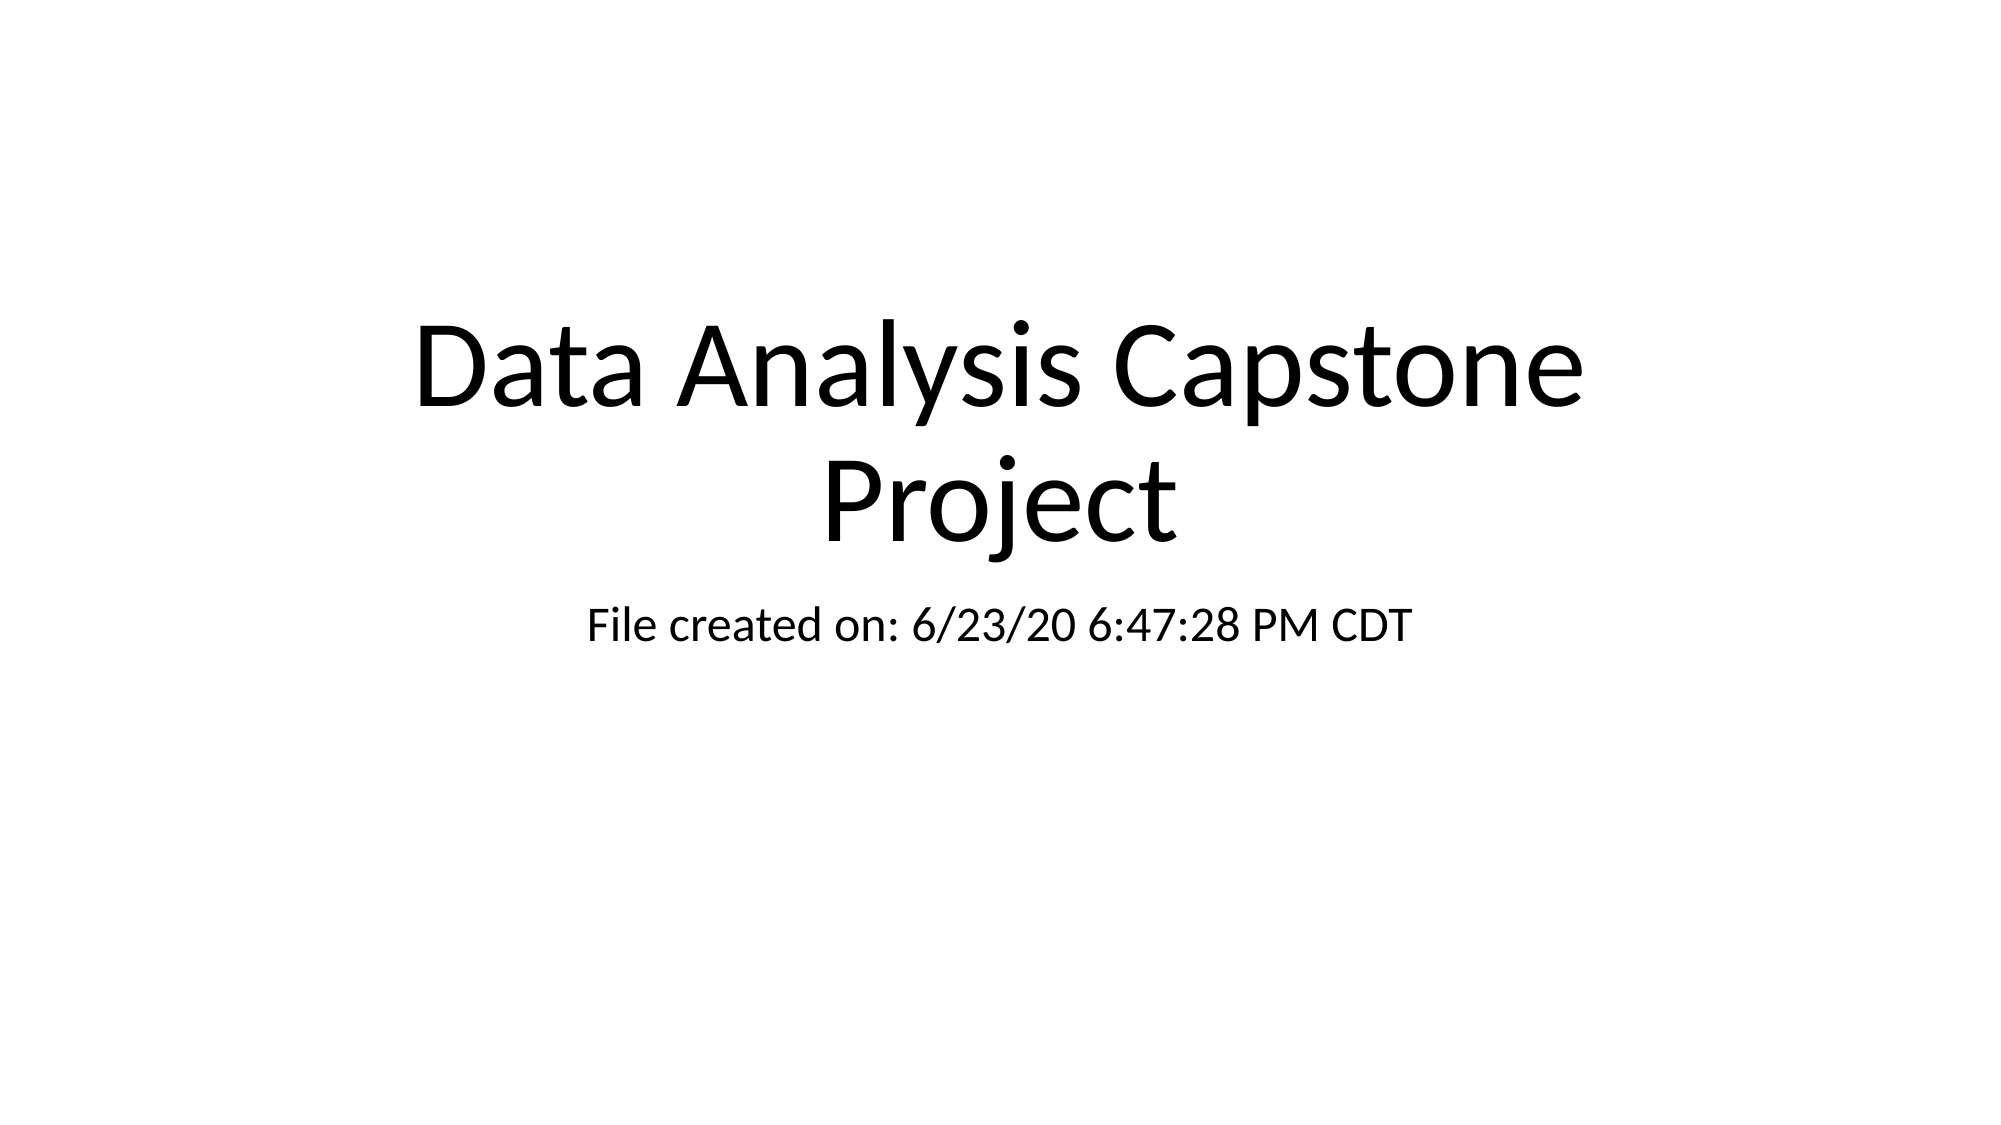

# Data Analysis Capstone Project
File created on: 6/23/20 6:47:28 PM CDT